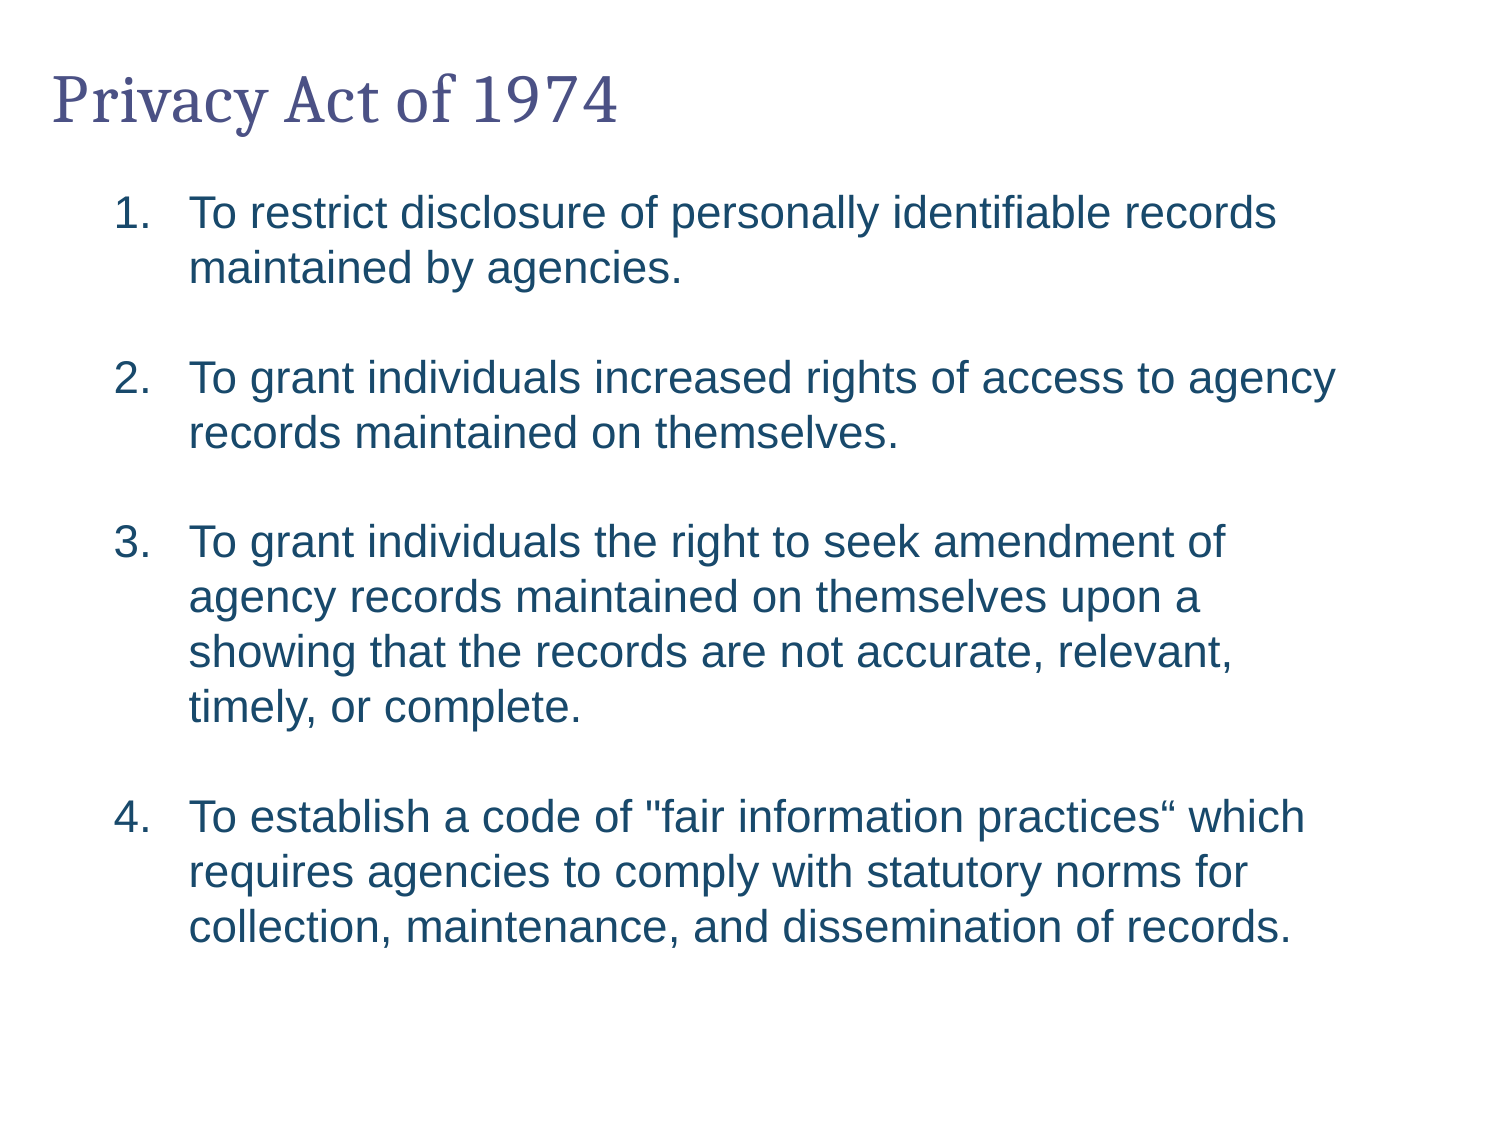

# Privacy Act of 1974
To restrict disclosure of personally identifiable records maintained by agencies.

To grant individuals increased rights of access to agency records maintained on themselves.

To grant individuals the right to seek amendment of agency records maintained on themselves upon a showing that the records are not accurate, relevant, timely, or complete.

To establish a code of "fair information practices“ which requires agencies to comply with statutory norms for collection, maintenance, and dissemination of records.